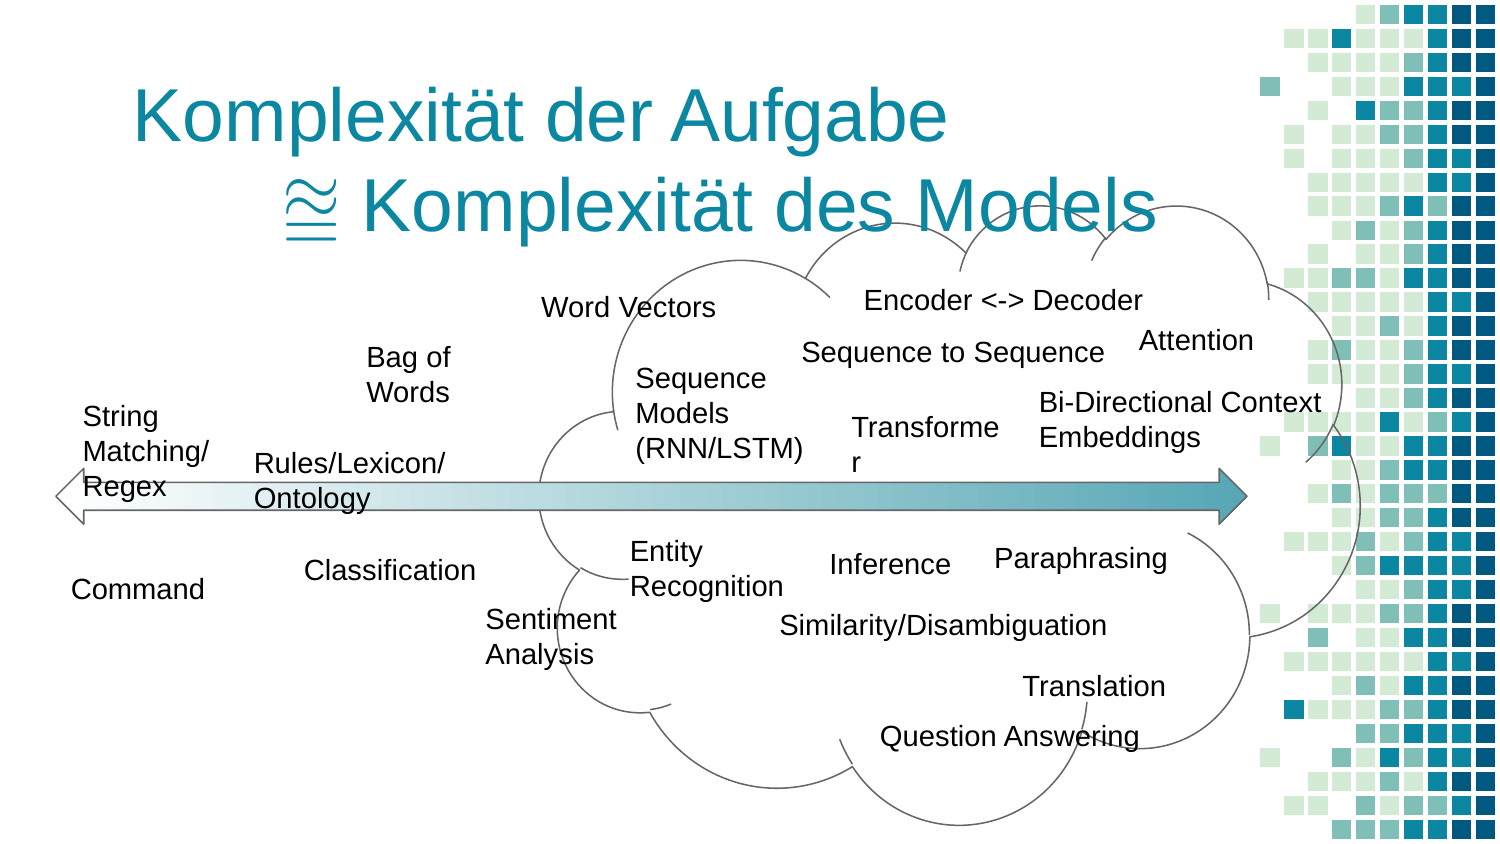

# Komplexität der Aufgabe
	⩰ Komplexität des Models

Encoder <-> Decoder

Word Vectors

Attention

Sequence to Sequence
Bag of Words

Sequence Models (RNN/LSTM)

Bi-Directional Context Embeddings

String Matching/ Regex

Transformer

Rules/Lexicon/Ontology

Entity Recognition
Paraphrasing
Inference
Classification
Command
Sentiment Analysis
Similarity/Disambiguation
Translation
Question Answering